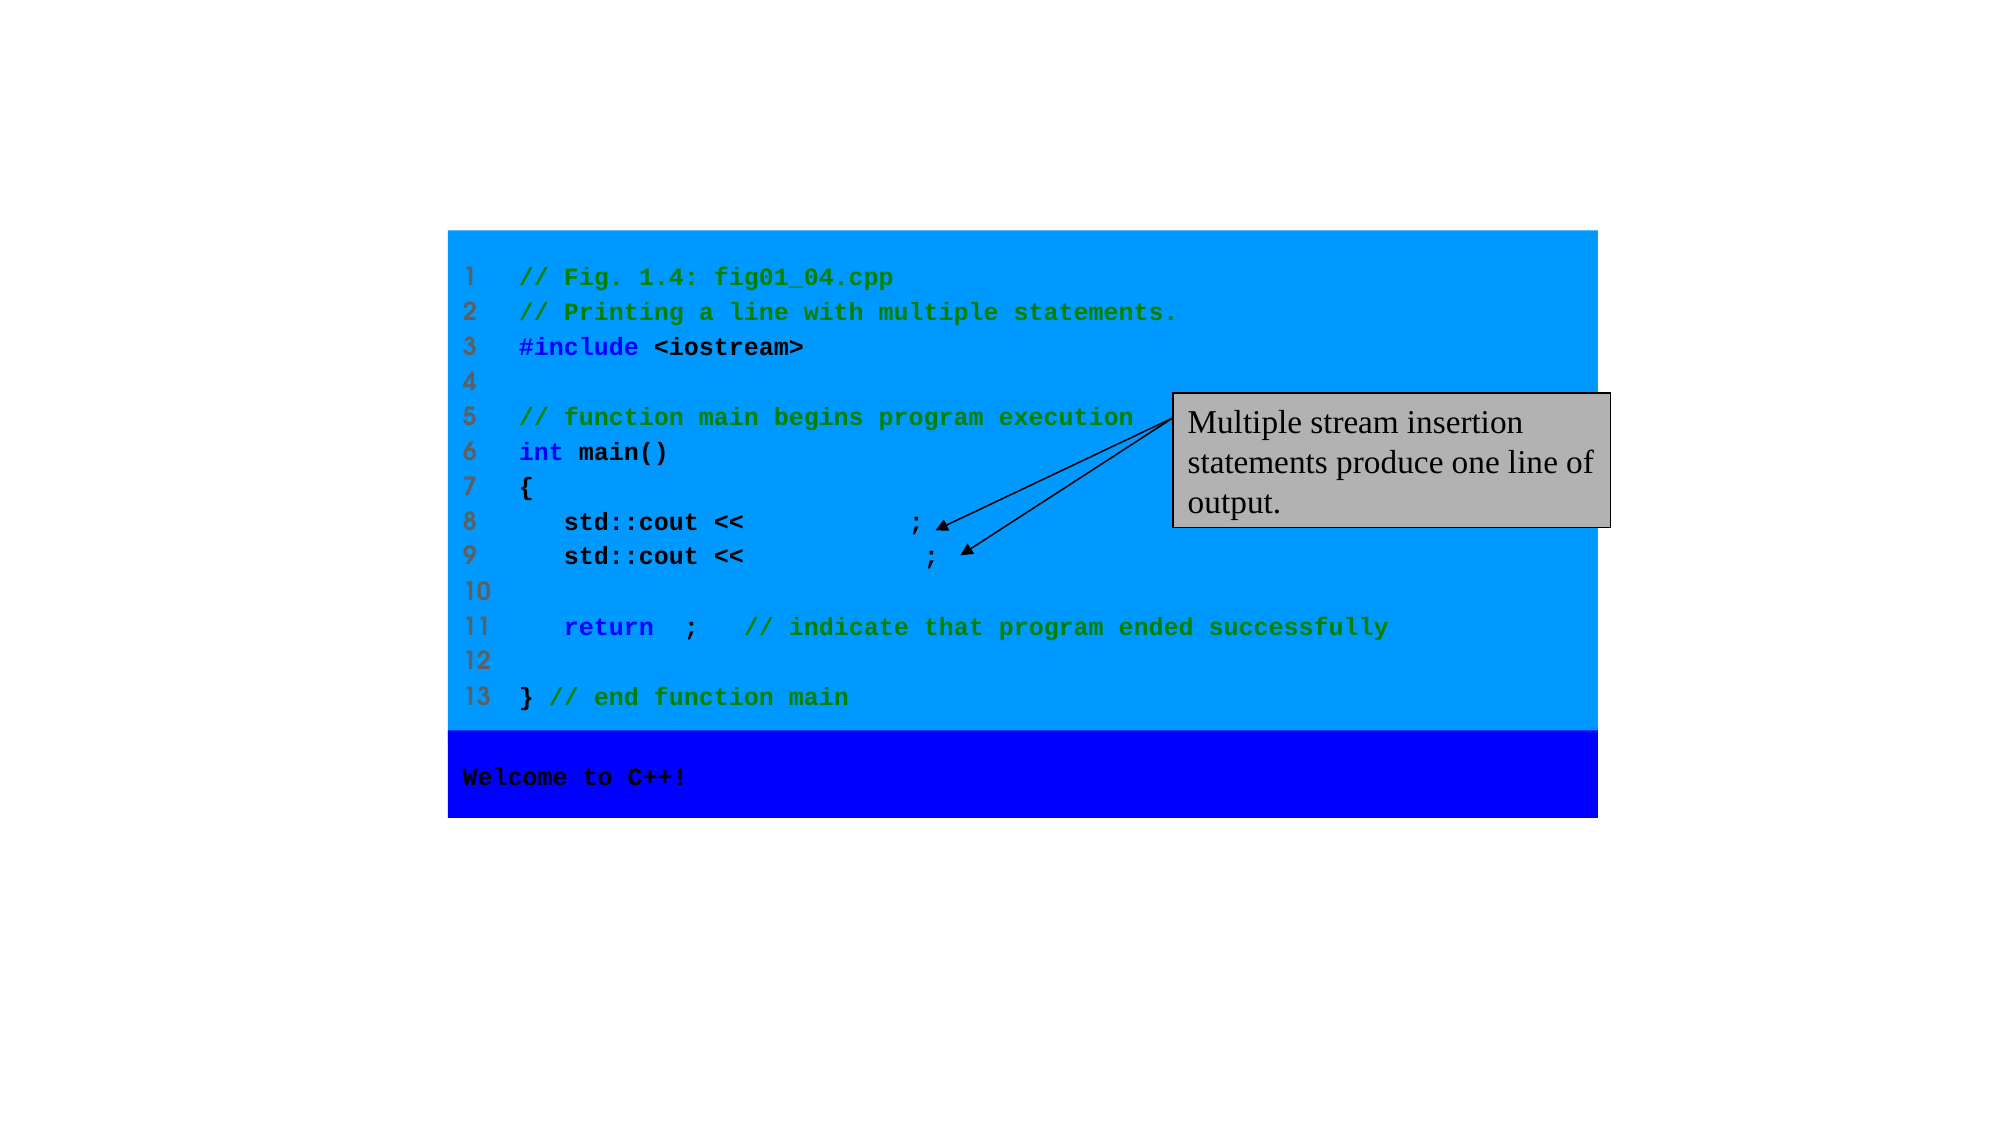

1      // Fig. 1.4: fig01_04.cpp
2      // Printing a line with multiple statements.
3      #include <iostream>
4
5      // function main begins program execution
6      int main()
7      {
8         std::cout << "Welcome ";
9         std::cout << "to C++!\n";
10
11       return 0;   // indicate that program ended successfully
12
13    } // end function main

Multiple stream insertion statements produce one line of output.

Welcome to C++!